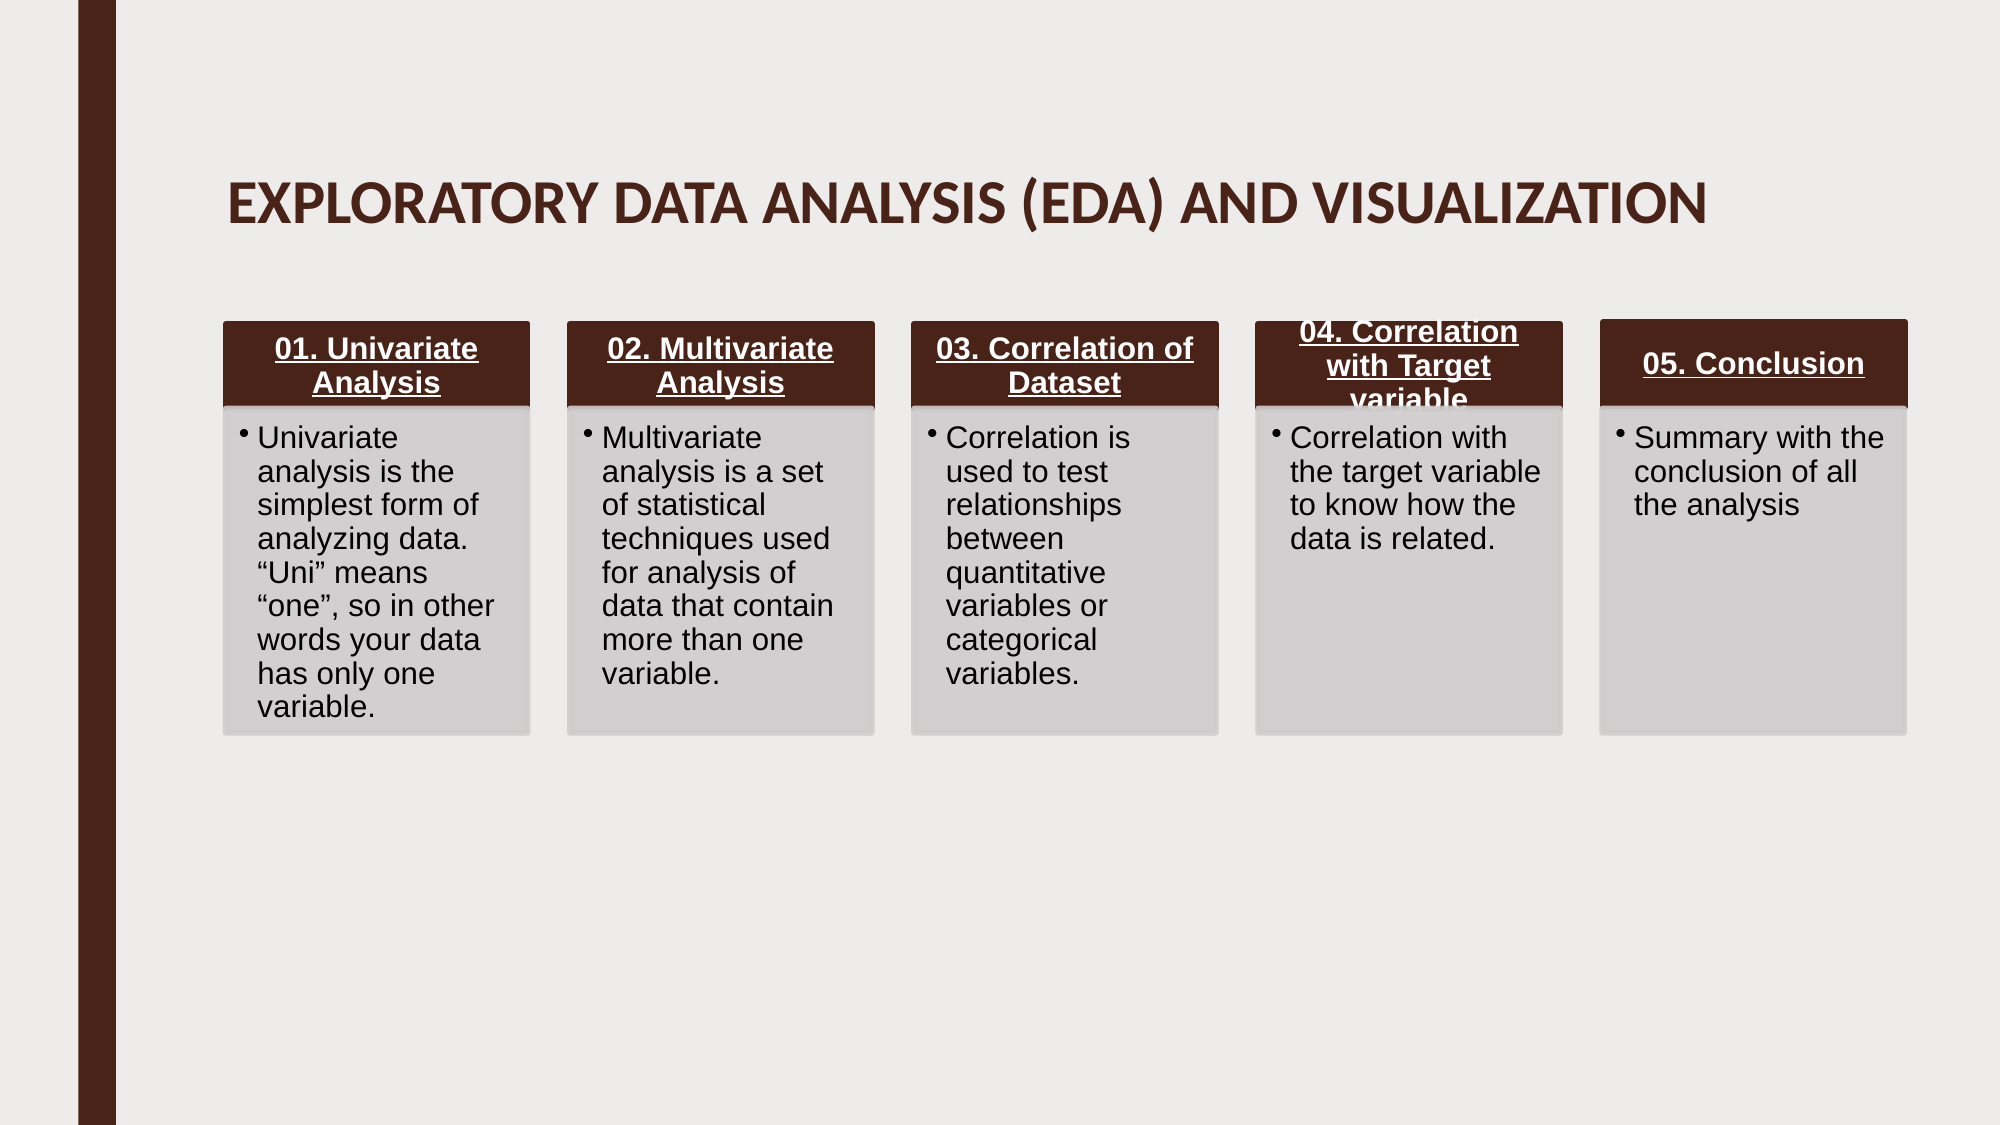

# EXPLORATORY DATA ANALYSIS (EDA) AND VISUALIZATION
01. Univariate Analysis
Univariate analysis is the simplest form of analyzing data. “Uni” means “one”, so in other words your data has only one variable.
02. Multivariate Analysis
Multivariate analysis is a set of statistical techniques used for analysis of data that contain more than one variable.
03. Correlation of Dataset
Correlation is used to test relationships between quantitative variables or categorical variables.
04. Correlation with Target variable
Correlation with the target variable to know how the data is related.
05. Conclusion
Summary with the conclusion of all the analysis